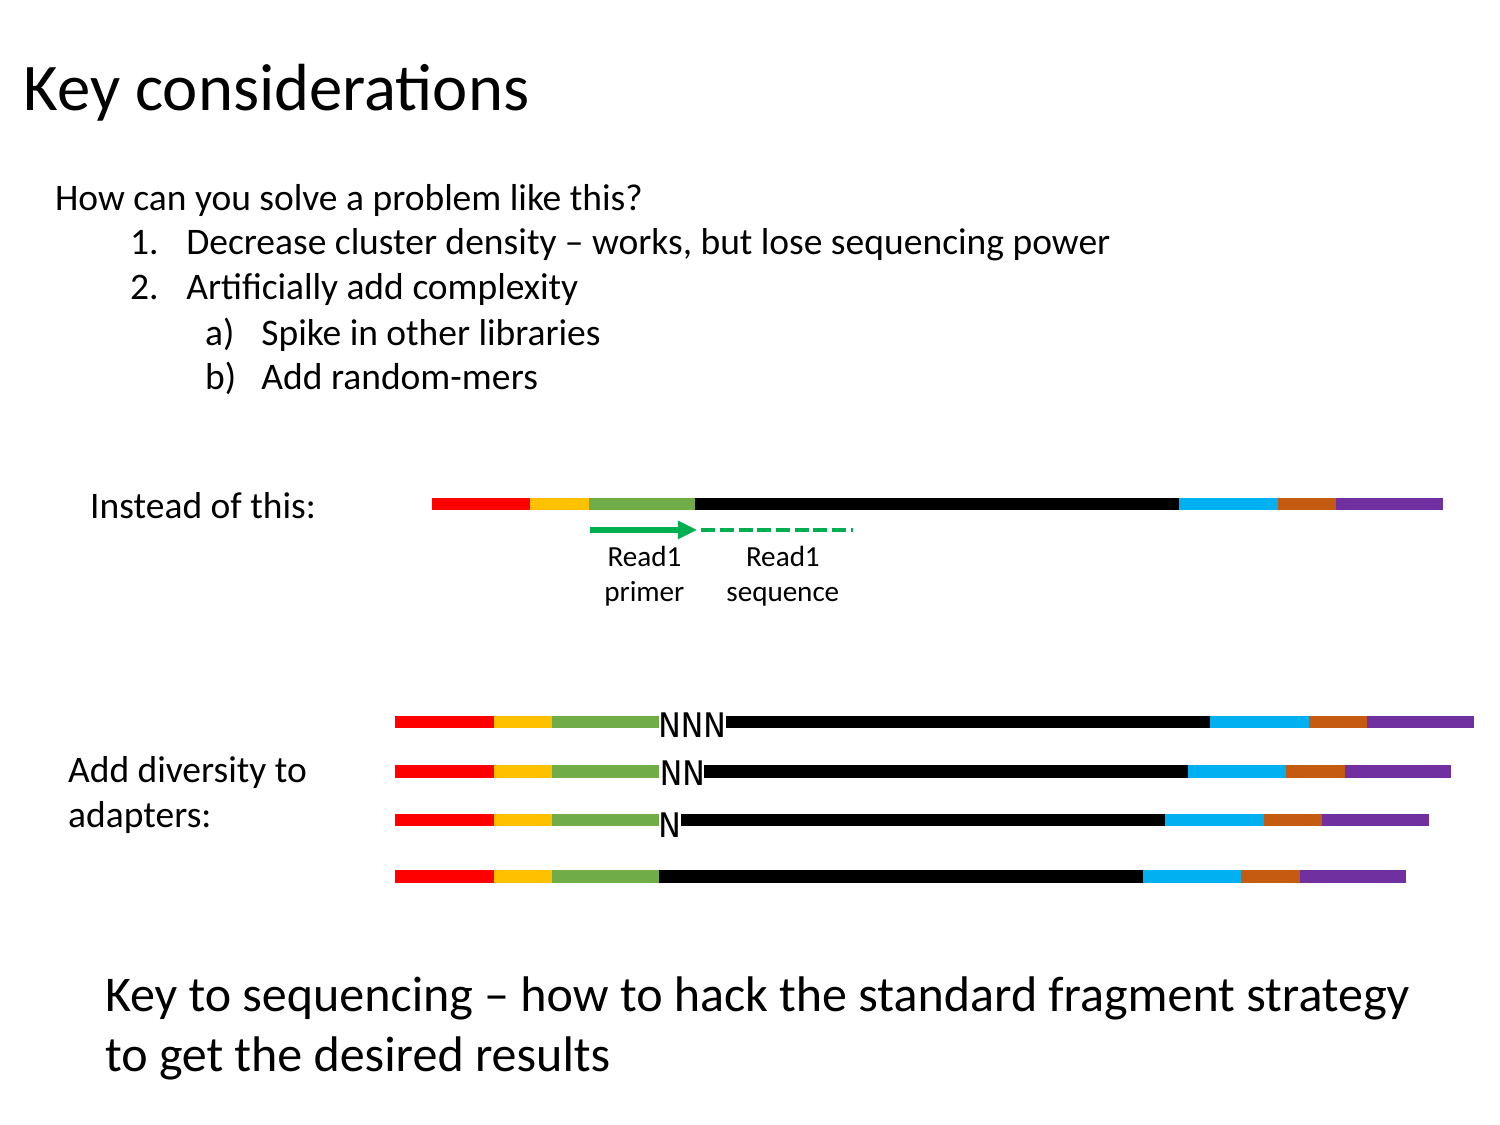

# Key considerations
How can you solve a problem like this?
Decrease cluster density – works, but lose sequencing power
Artificially add complexity
Spike in other libraries
Add random-mers

Instead of this:
Read1 sequence
Read1 primer
NNN
Add diversity to adapters:
NN
N
Key to sequencing – how to hack the standard fragment strategy to get the desired results